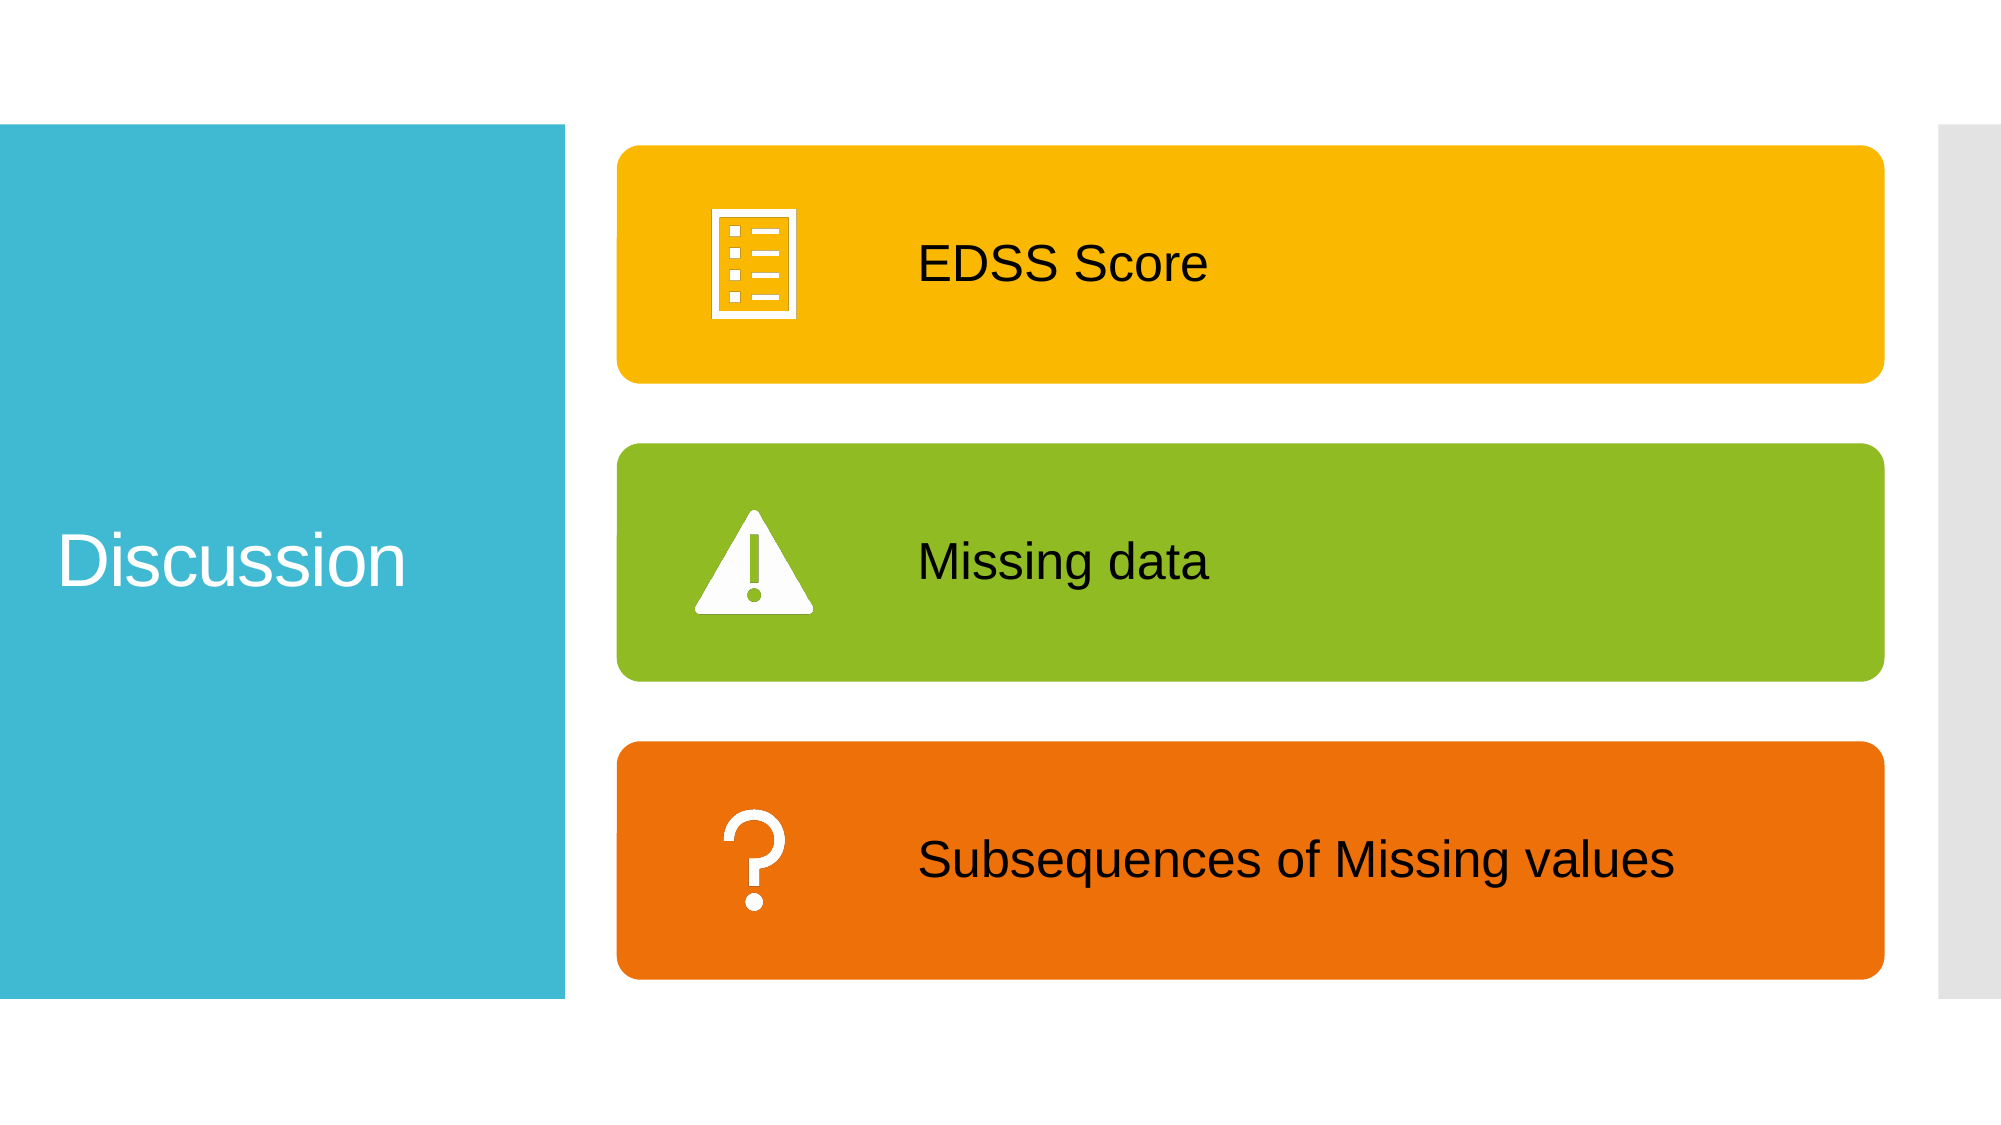

EDSS Score
Missing data
Subsequences of Missing values
# Discussion